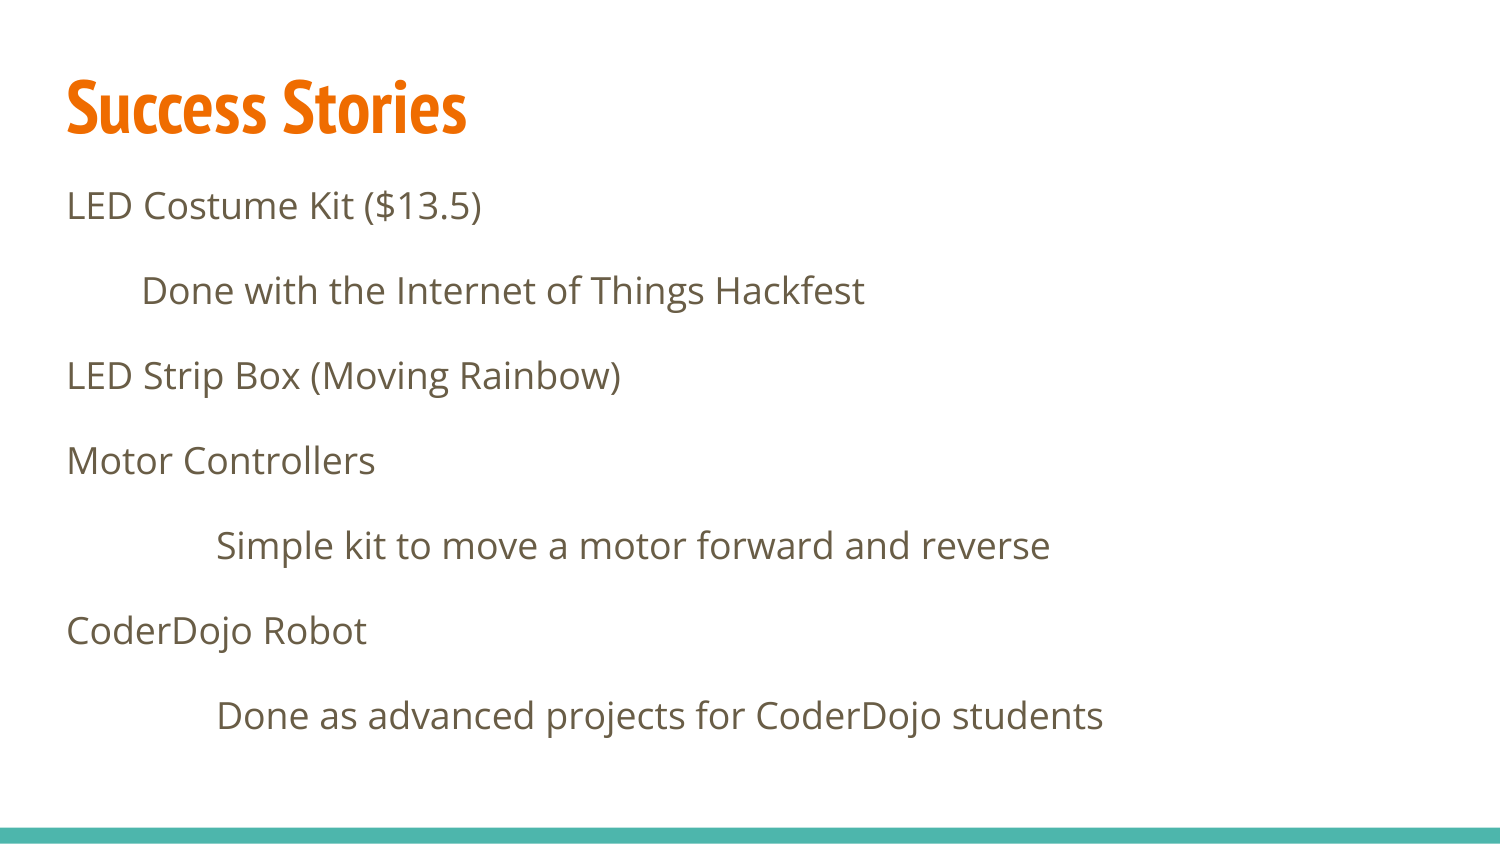

# Success Stories
LED Costume Kit ($13.5)
Done with the Internet of Things Hackfest
LED Strip Box (Moving Rainbow)
Motor Controllers
	Simple kit to move a motor forward and reverse
CoderDojo Robot
	Done as advanced projects for CoderDojo students